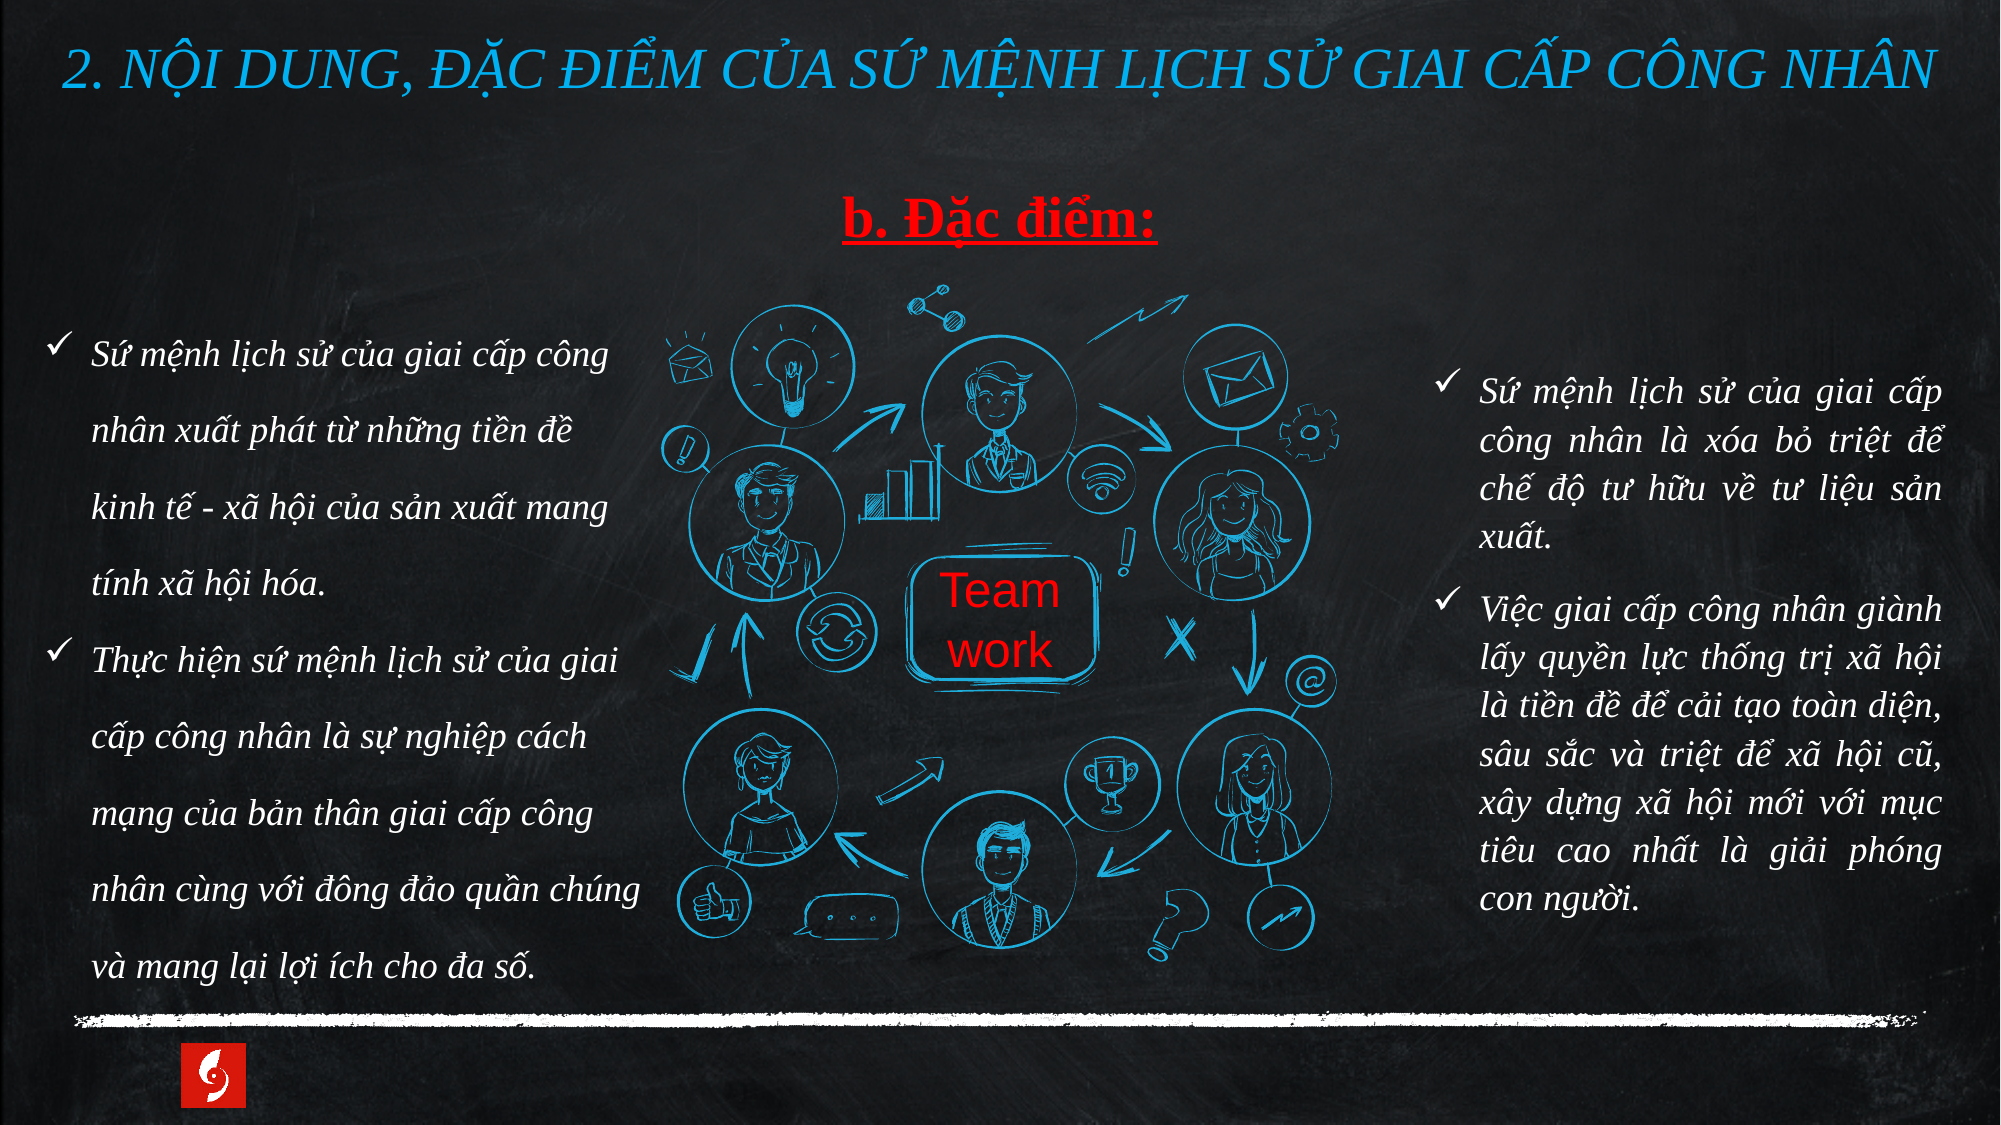

2. NỘI DUNG, ĐẶC ĐIỂM CỦA SỨ MỆNH LỊCH SỬ GIAI CẤP CÔNG NHÂN

b. Đặc điểm:

Sứ mệnh lịch sử của giai cấp công nhân xuất phát từ những tiền đề kinh tế - xã hội của sản xuất mang tính xã hội hóa.
Thực hiện sứ mệnh lịch sử của giai cấp công nhân là sự nghiệp cách mạng của bản thân giai cấp công nhân cùng với đông đảo quần chúng và mang lại lợi ích cho đa số.
Sứ mệnh lịch sử của giai cấp công nhân là xóa bỏ triệt để chế độ tư hữu về tư liệu sản xuất.
Việc giai cấp công nhân giành lấy quyền lực thống trị xã hội là tiền đề để cải tạo toàn diện, sâu sắc và triệt để xã hội cũ, xây dựng xã hội mới với mục tiêu cao nhất là giải phóng con người.
Team
work